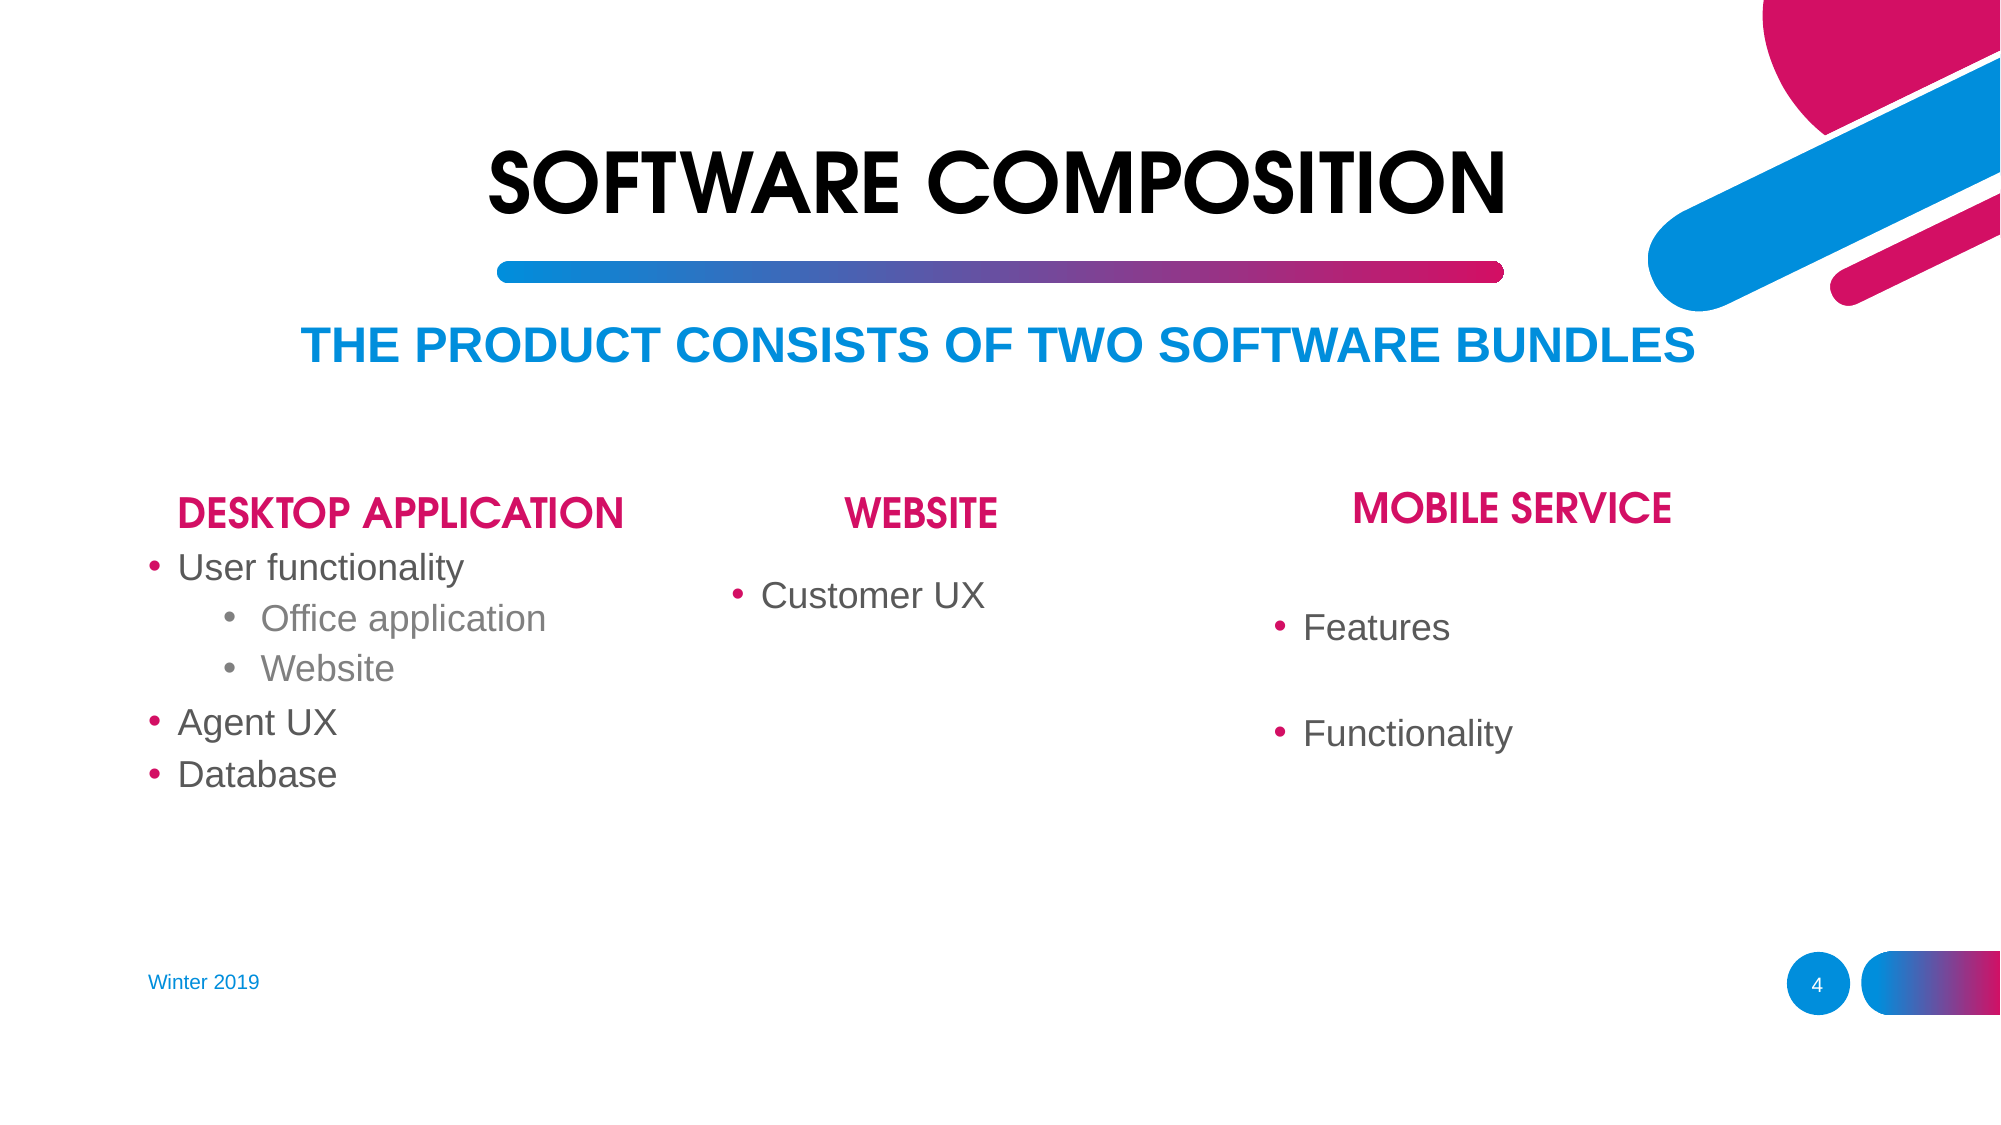

# SOFTWARE COMPOSITION
THE PRODUCT CONSISTS OF TWO SOFTWARE BUNDLES
MOBILE SERVICE
WEBSITE
DESKTOP APPLICATION
User functionality
Office application
Website
Agent UX
Database
Customer UX

Features

Functionality

Winter 2019
4